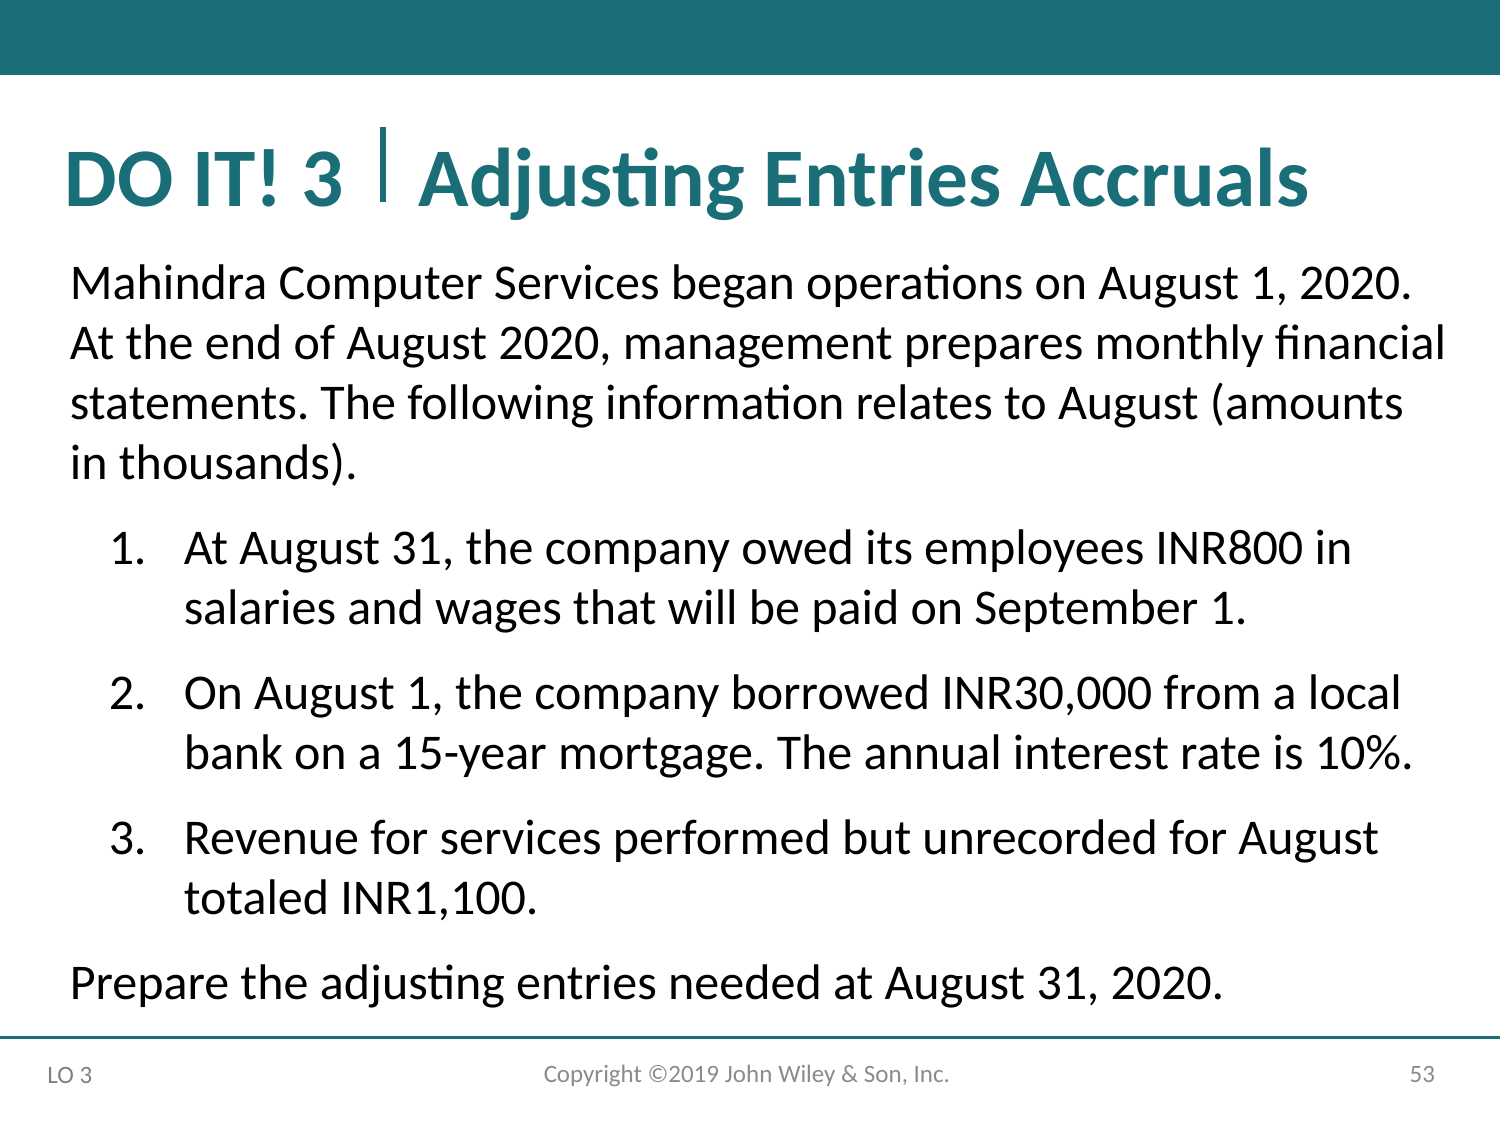

# DO IT! 3    Adjusting Entries Accruals
Mahindra Computer Services began operations on August 1, 2020. At the end of August 2020, management prepares monthly financial statements. The following information relates to August (amounts in thousands).
At August 31, the company owed its employees INR800 in salaries and wages that will be paid on September 1.
On August 1, the company borrowed INR30,000 from a local bank on a 15-year mortgage. The annual interest rate is 10%.
Revenue for services performed but unrecorded for August totaled INR1,100.
Prepare the adjusting entries needed at August 31, 2020.
Copyright ©2019 John Wiley & Son, Inc.
53
LO 3